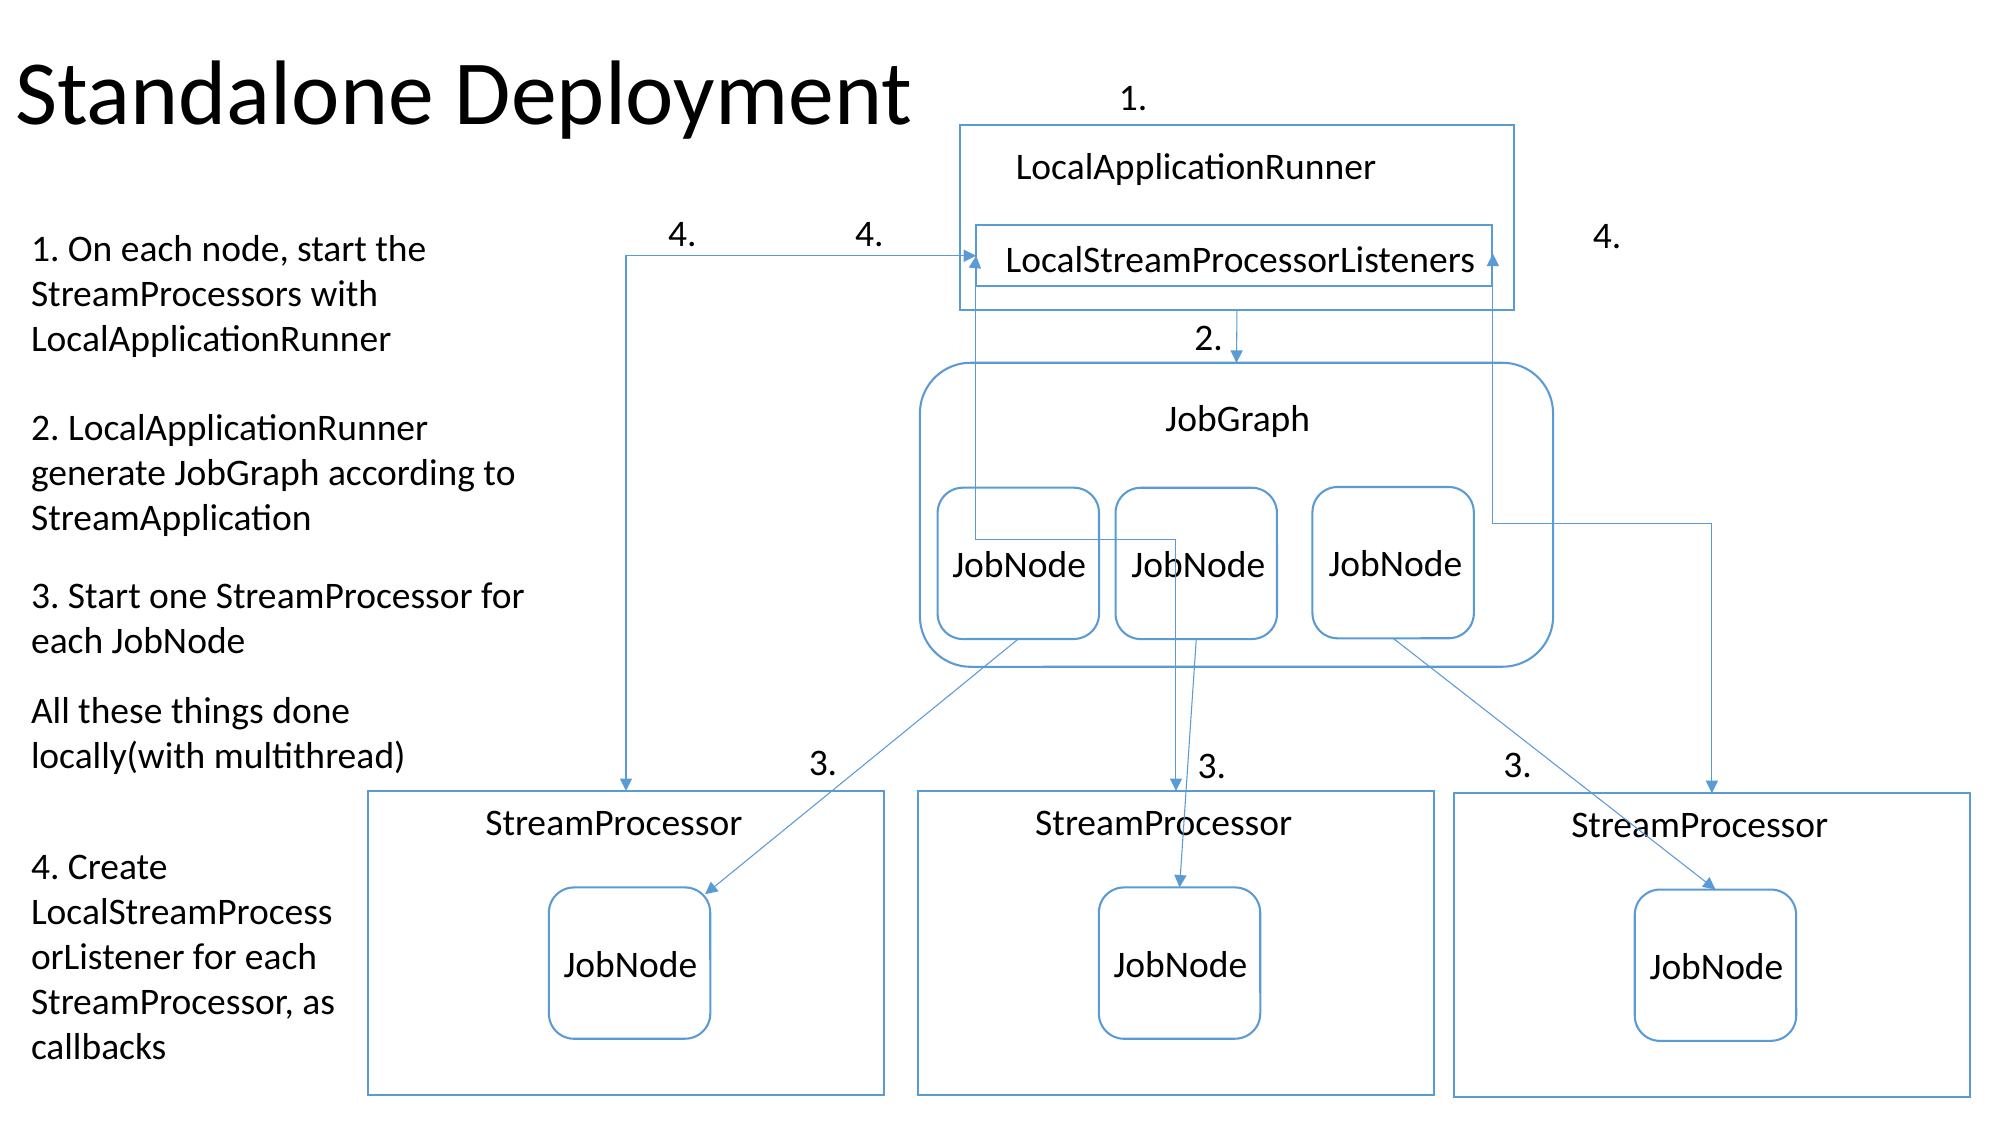

# Standalone Deployment
1.

LocalApplicationRunner
4.
4.
4.
1. On each node, start the StreamProcessors with LocalApplicationRunner

LocalStreamProcessorListeners
2.

JobGraph
2. LocalApplicationRunner generate JobGraph according to StreamApplication

JobNode
JobNode
JobNode
3. Start one StreamProcessor for each JobNode
All these things done locally(with multithread)
3.
3.
3.

StreamProcessor

StreamProcessor

StreamProcessor
4. Create LocalStreamProcessorListener for each StreamProcessor, as callbacks

JobNode
JobNode
JobNode